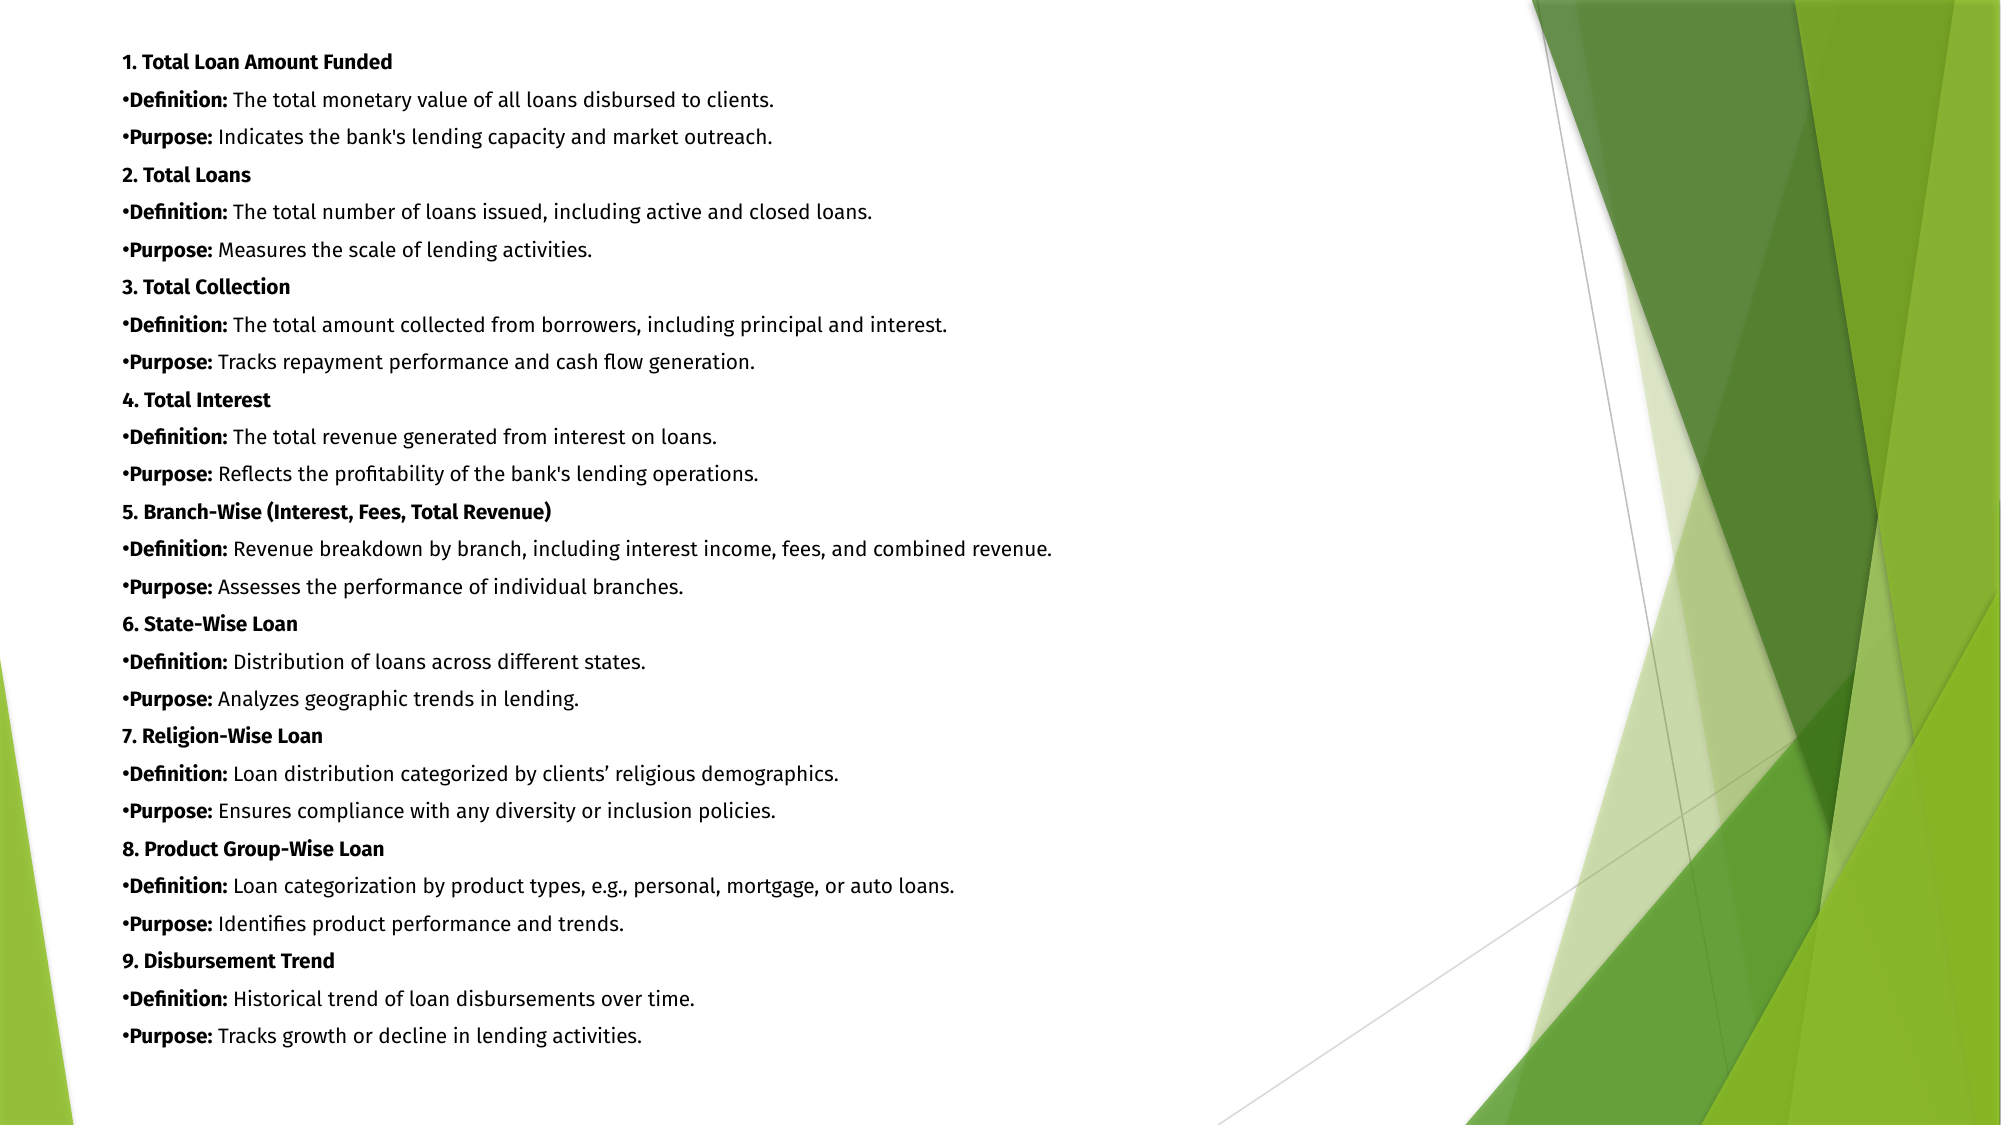

1. Total Loan Amount Funded
Definition: The total monetary value of all loans disbursed to clients.
Purpose: Indicates the bank's lending capacity and market outreach.
2. Total Loans
Definition: The total number of loans issued, including active and closed loans.
Purpose: Measures the scale of lending activities.
3. Total Collection
Definition: The total amount collected from borrowers, including principal and interest.
Purpose: Tracks repayment performance and cash flow generation.
4. Total Interest
Definition: The total revenue generated from interest on loans.
Purpose: Reflects the profitability of the bank's lending operations.
5. Branch-Wise (Interest, Fees, Total Revenue)
Definition: Revenue breakdown by branch, including interest income, fees, and combined revenue.
Purpose: Assesses the performance of individual branches.
6. State-Wise Loan
Definition: Distribution of loans across different states.
Purpose: Analyzes geographic trends in lending.
7. Religion-Wise Loan
Definition: Loan distribution categorized by clients’ religious demographics.
Purpose: Ensures compliance with any diversity or inclusion policies.
8. Product Group-Wise Loan
Definition: Loan categorization by product types, e.g., personal, mortgage, or auto loans.
Purpose: Identifies product performance and trends.
9. Disbursement Trend
Definition: Historical trend of loan disbursements over time.
Purpose: Tracks growth or decline in lending activities.